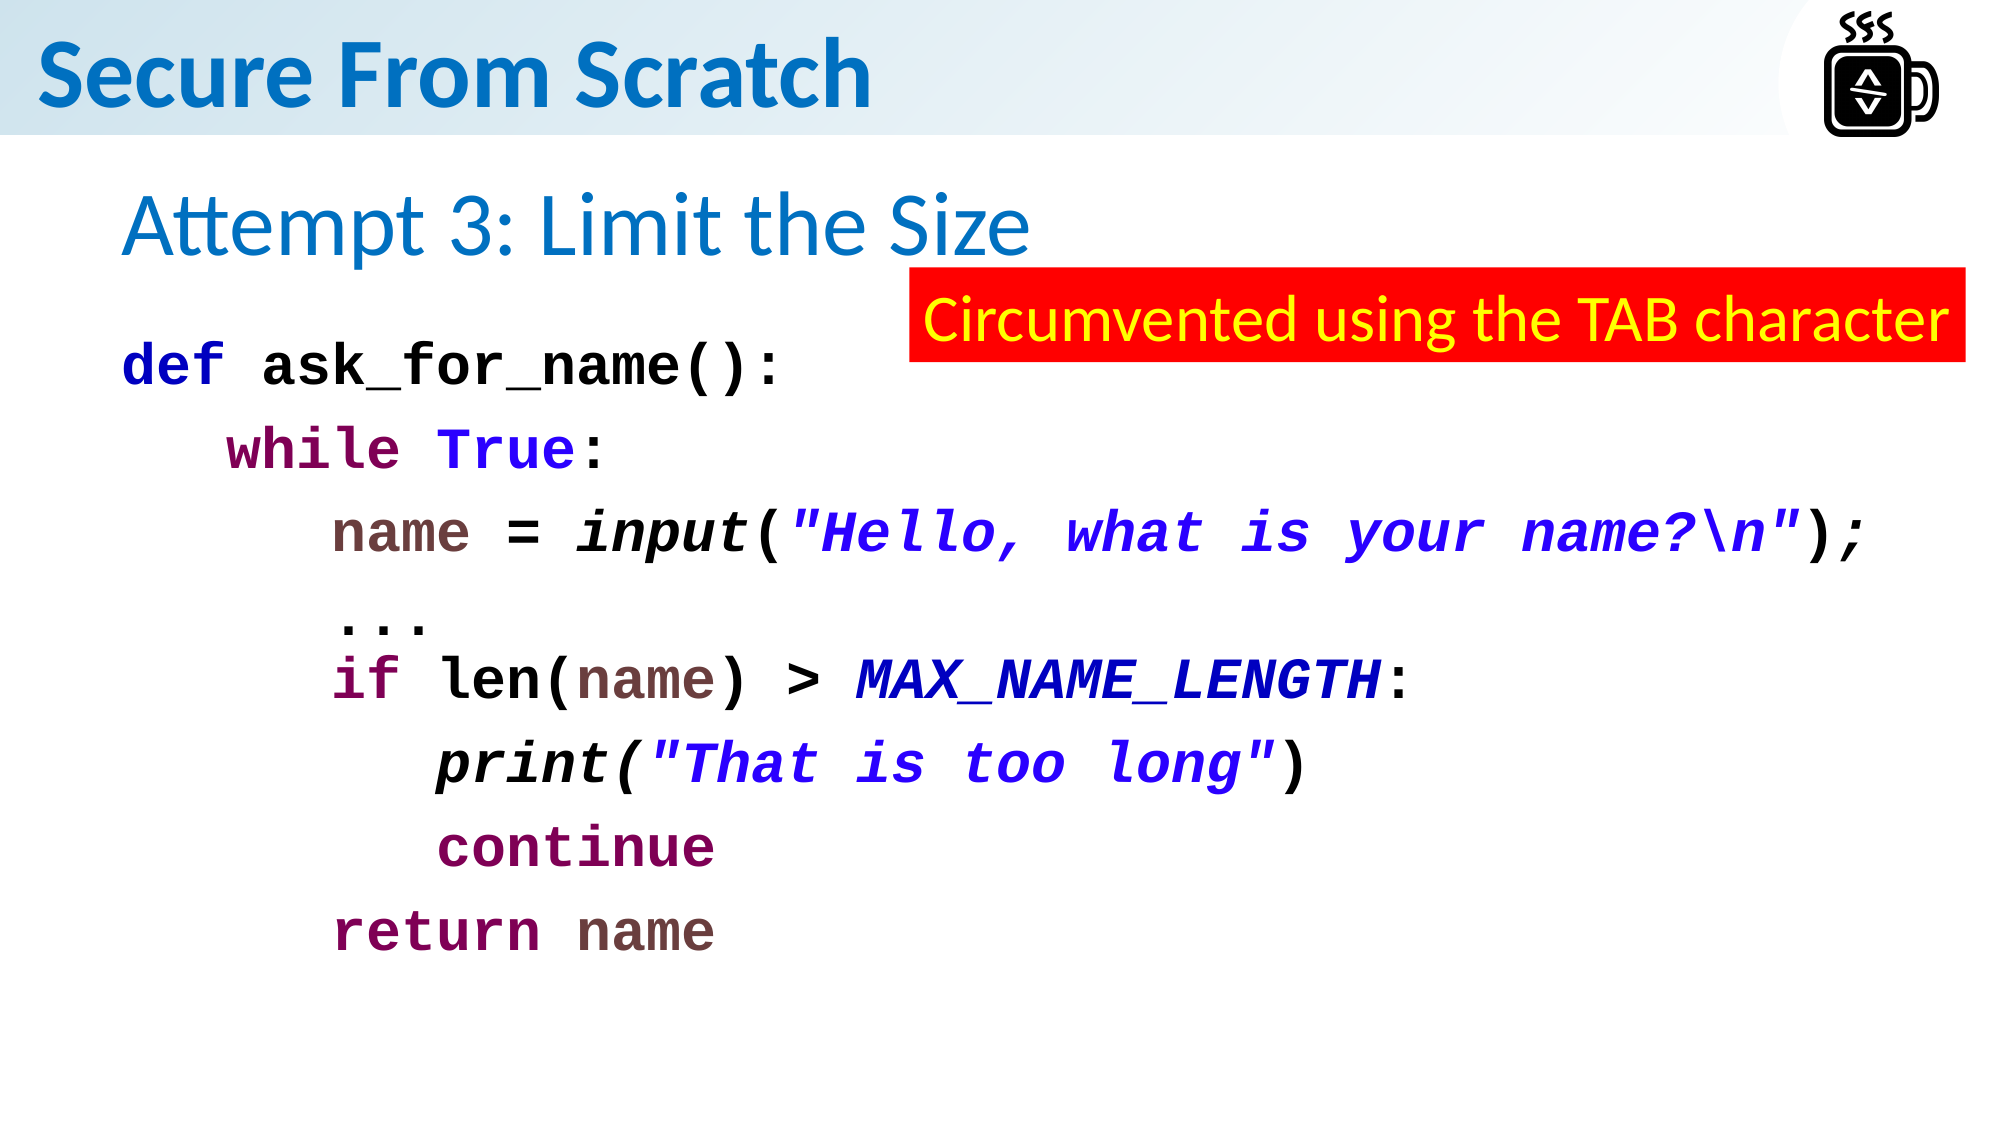

# Attempt 3: Limit the Size
Circumvented using the TAB character
def ask_for_name():
   while True:
      name = input("Hello, what is your name?\n");
      ...
      if len(name) > MAX_NAME_LENGTH:
         print("That is too long")
         continue
      return name